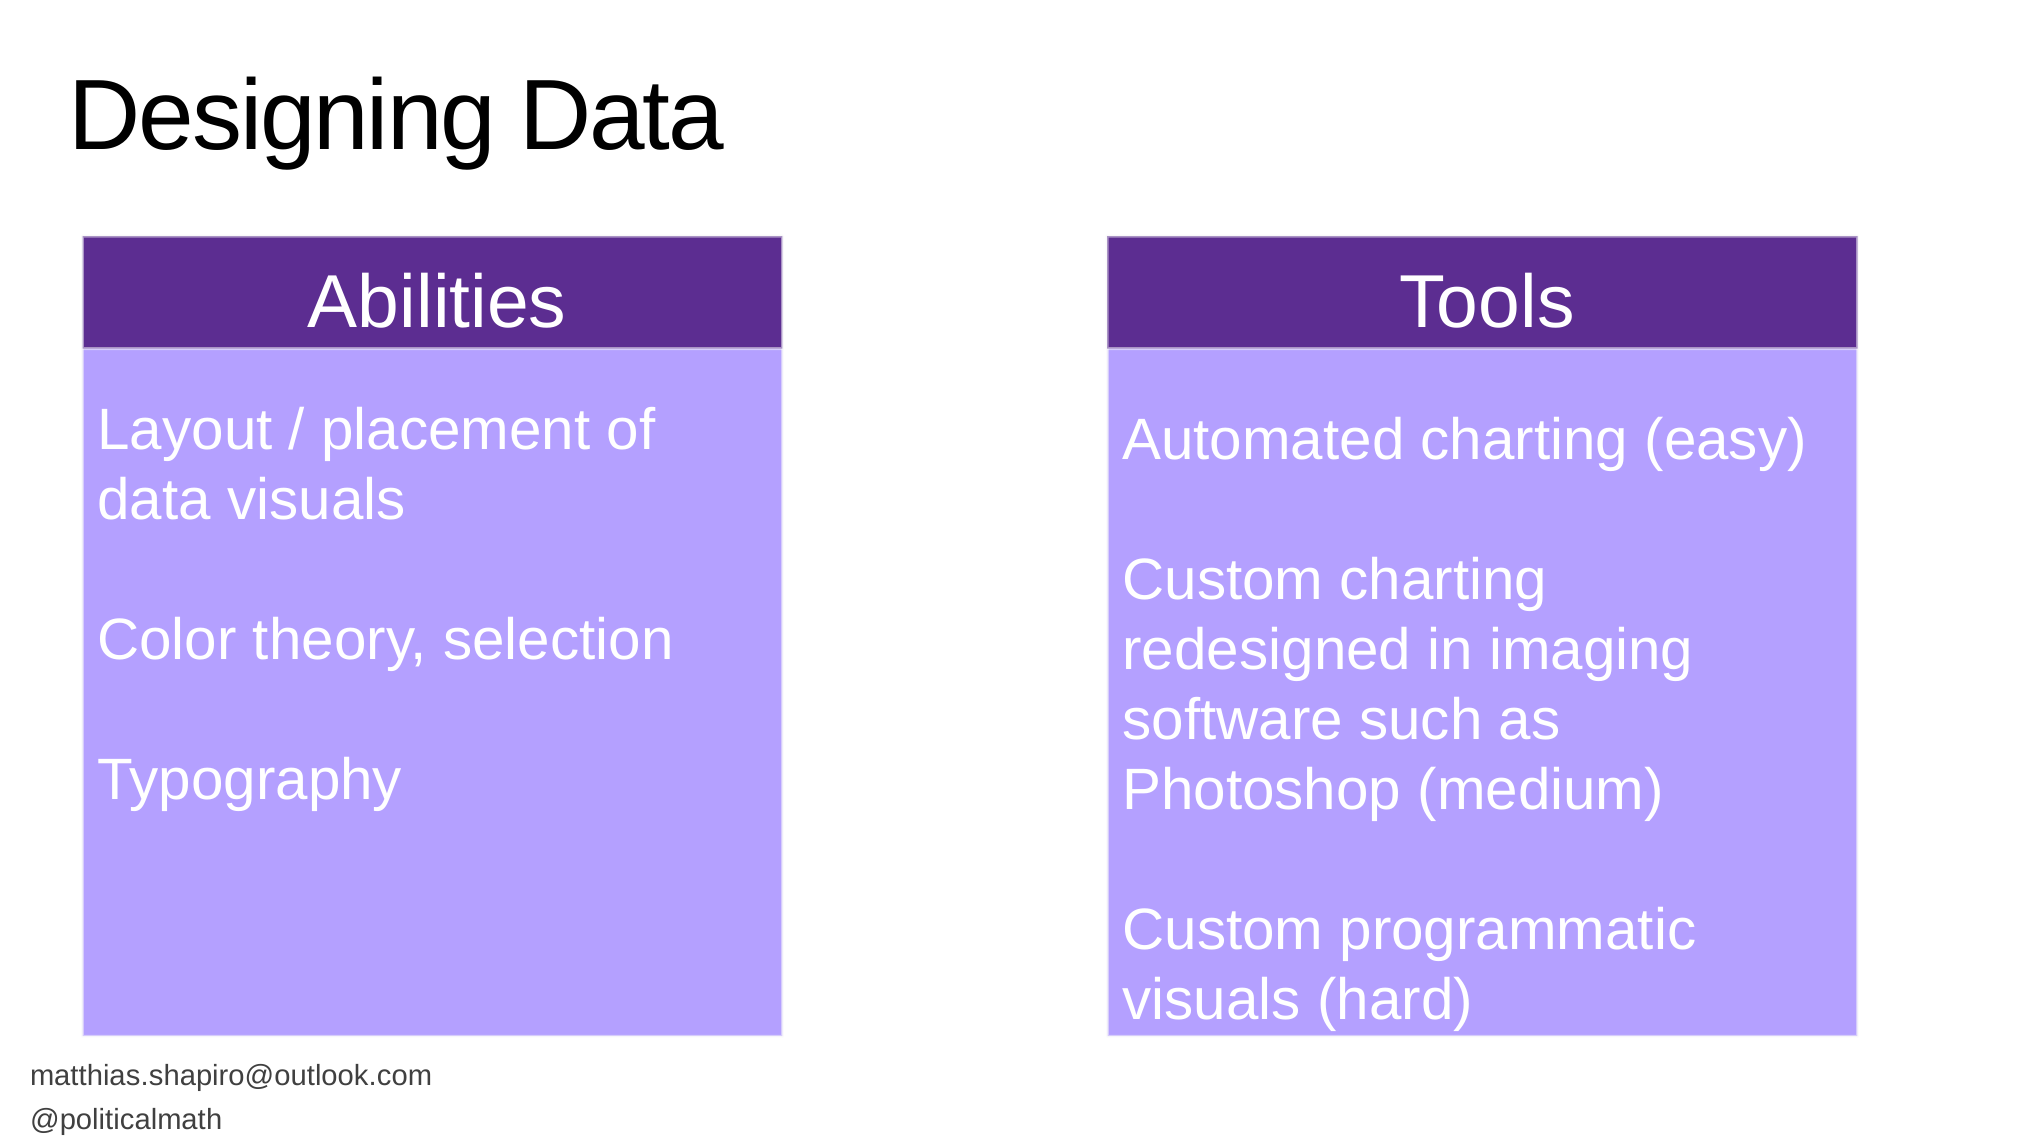

# Designing Data

Layout / placement of data visuals

Color theory, selection

Typography
Abilities
Tools

Automated charting (easy)

Custom charting redesigned in imaging software such as Photoshop (medium)

Custom programmatic visuals (hard)